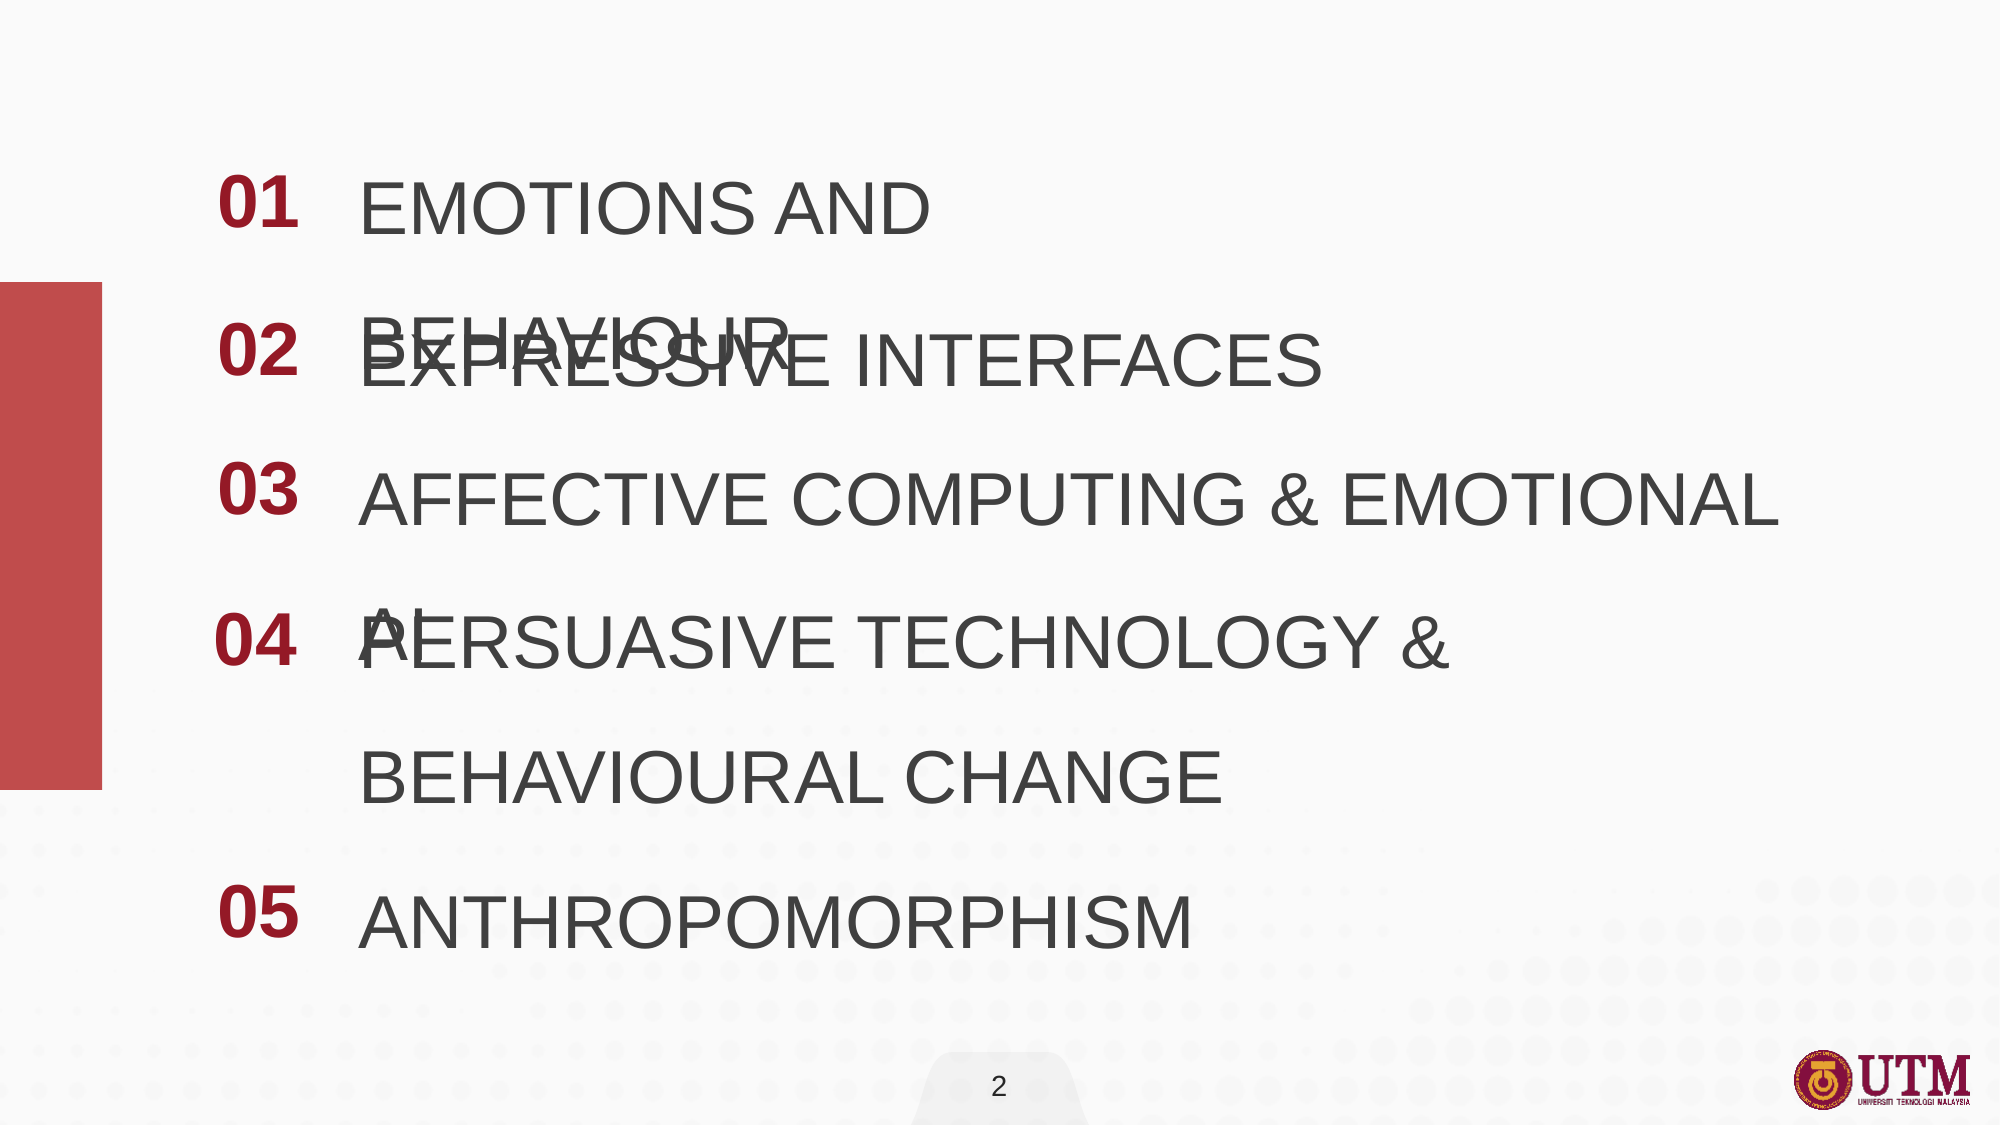

EMOTIONS AND BEHAVIOUR
01
EXPRESSIVE INTERFACES
02
AFFECTIVE COMPUTING & EMOTIONAL AI
03
PERSUASIVE TECHNOLOGY & BEHAVIOURAL CHANGE
04
ANTHROPOMORPHISM
05
2